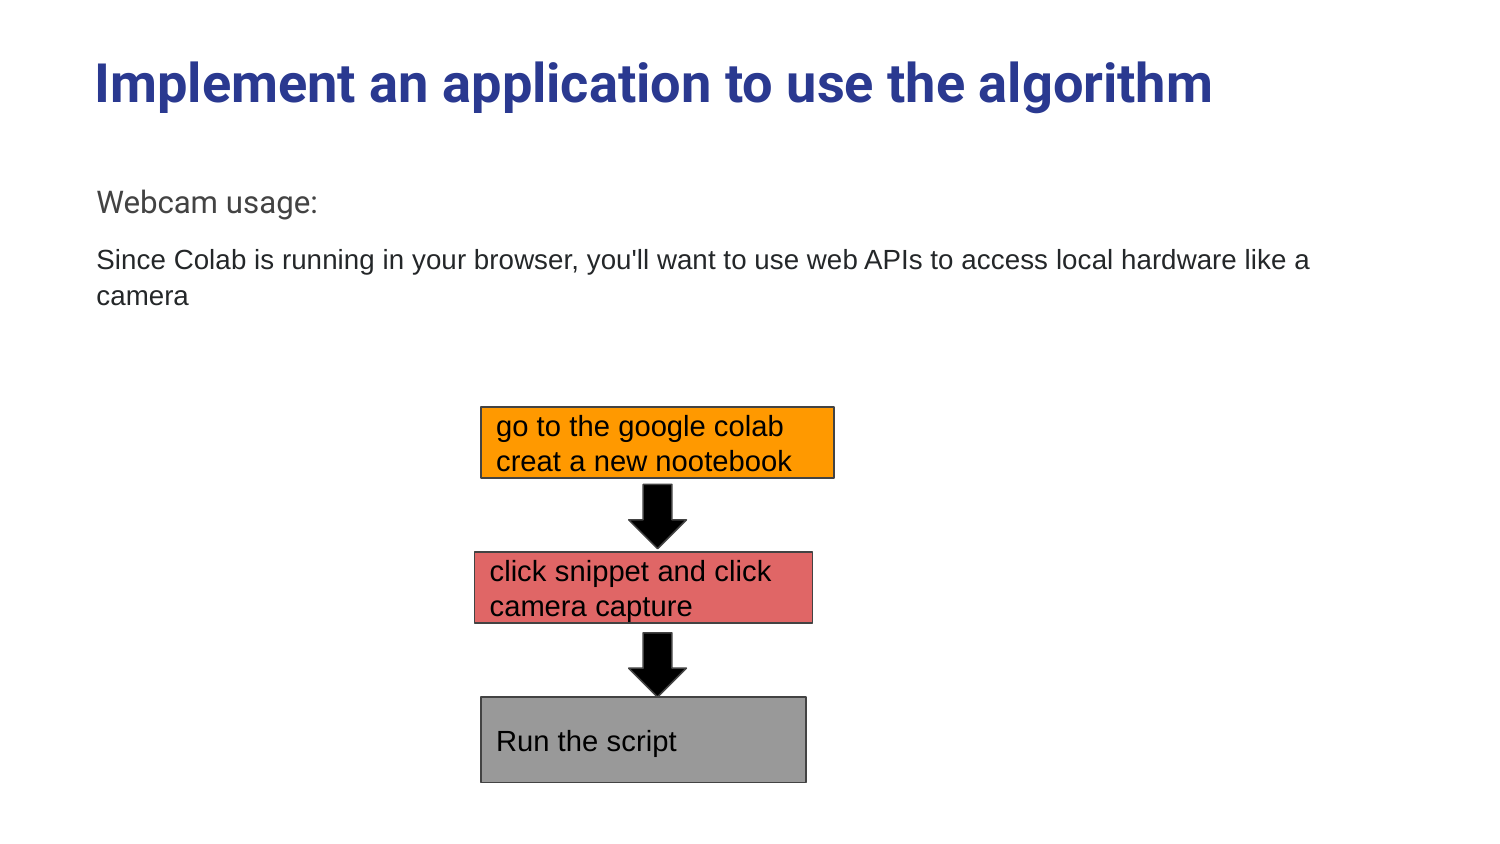

# Implement an application to use the algorithm
Webcam usage:
Since Colab is running in your browser, you'll want to use web APIs to access local hardware like a camera

go to the google colab
creat a new nootebook

click snippet and click camera capture

Run the script